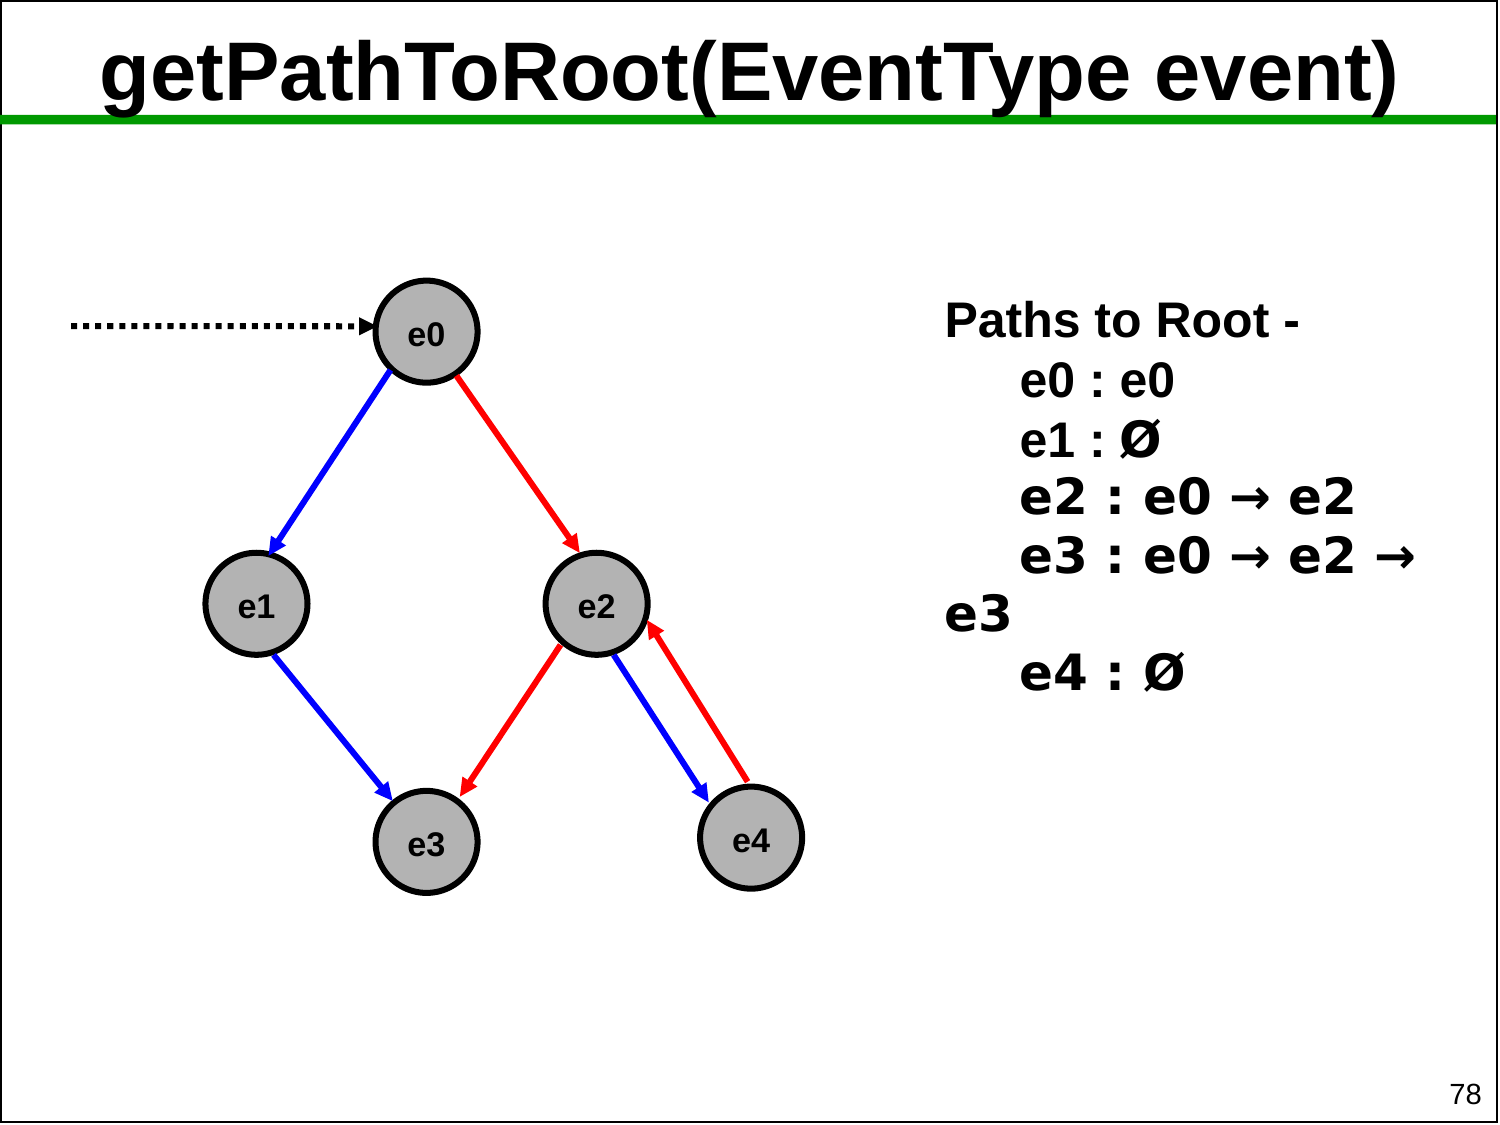

getPathToRoot(EventType event)
Paths to Root -
	e0 : e0
	e1 : Ø
	e2 : e0 → e2
	e3 : e0 → e2 → e3
	e4 : Ø
e0

e1
e2

e4
e3
78